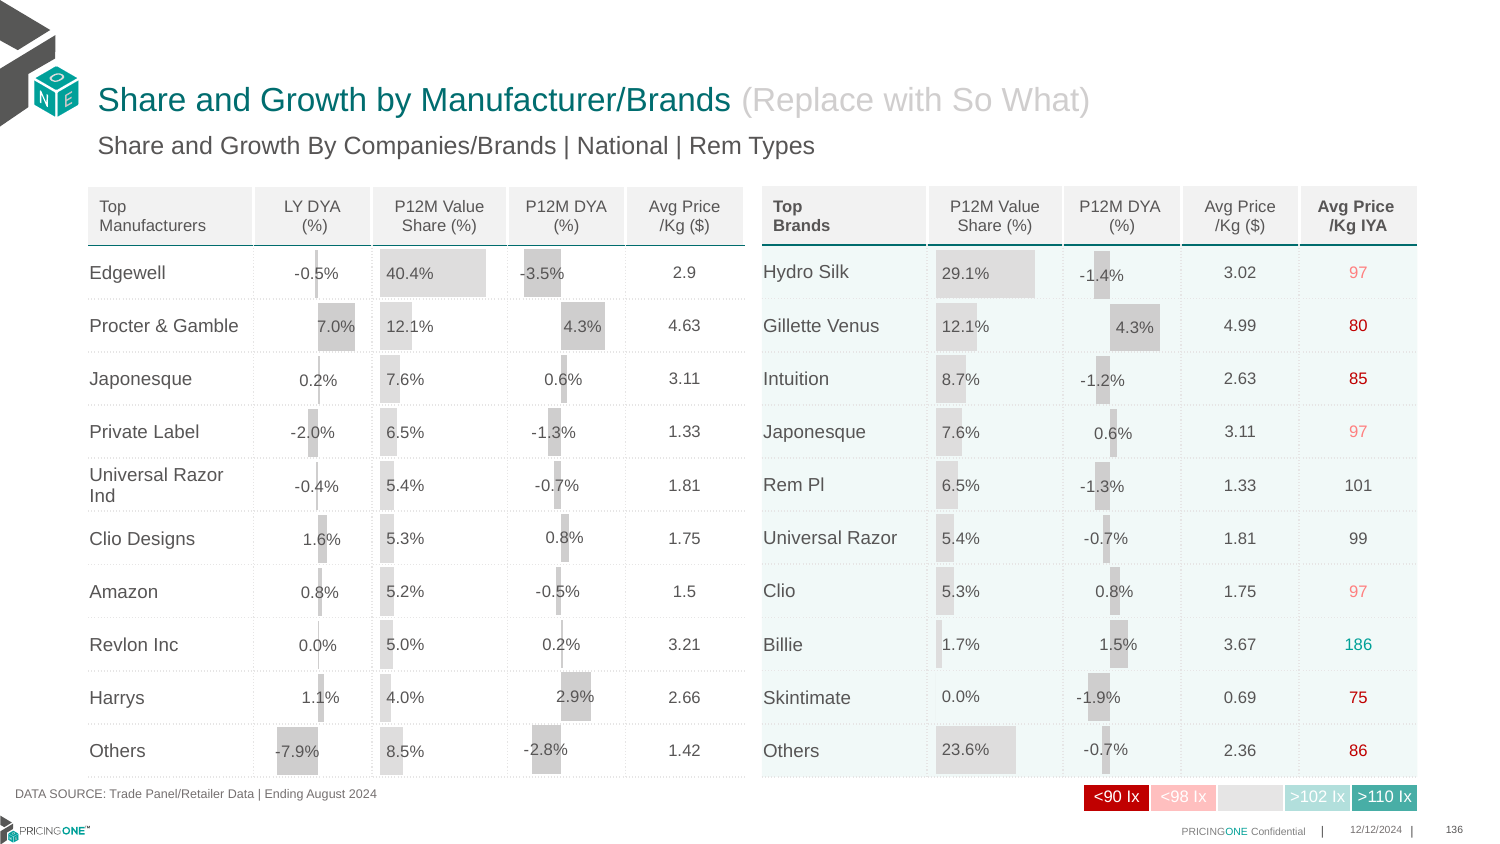

# Share and Growth by Manufacturer/Brands (Replace with So What)

Share and Growth By Companies/Brands | National | Rem Types
| Top Brands | P12M Value Share (%) | P12M DYA (%) | Avg Price /Kg ($) | Avg Price /Kg IYA |
| --- | --- | --- | --- | --- |
| Hydro Silk |  |  | 3.02 | 97 |
| Gillette Venus |  |  | 4.99 | 80 |
| Intuition |  |  | 2.63 | 85 |
| Japonesque |  |  | 3.11 | 97 |
| Rem Pl |  |  | 1.33 | 101 |
| Universal Razor |  |  | 1.81 | 99 |
| Clio |  |  | 1.75 | 97 |
| Billie |  |  | 3.67 | 186 |
| Skintimate |  |  | 0.69 | 75 |
| Others |  |  | 2.36 | 86 |
| Top Manufacturers | LY DYA (%) | P12M Value Share (%) | P12M DYA (%) | Avg Price /Kg ($) |
| --- | --- | --- | --- | --- |
| Edgewell |  |  |  | 2.9 |
| Procter & Gamble |  |  |  | 4.63 |
| Japonesque |  |  |  | 3.11 |
| Private Label |  |  |  | 1.33 |
| Universal Razor Ind |  |  |  | 1.81 |
| Clio Designs |  |  |  | 1.75 |
| Amazon |  |  |  | 1.5 |
| Revlon Inc |  |  |  | 3.21 |
| Harrys |  |  |  | 2.66 |
| Others |  |  |  | 1.42 |

### Chart

| Category | Share DYA P12M |
|---|---|
| None | -0.03530463679032919 |

### Chart

| Category | Value Share P12M |
|---|---|
| None | 0.4035328100398975 |

### Chart

| Category | Share DYA LY |
|---|---|
| None | -0.005368036231584772 |

### Chart

| Category | Value Share |
|---|---|
| None | 0.2911254330316477 |

### Chart

| Category | Share DYA |
|---|---|
| None | -0.013620195463842077 |
DATA SOURCE: Trade Panel/Retailer Data | Ending August 2024
| <90 Ix | <98 Ix |  | >102 Ix | >110 Ix |
| --- | --- | --- | --- | --- |

12/12/2024
136